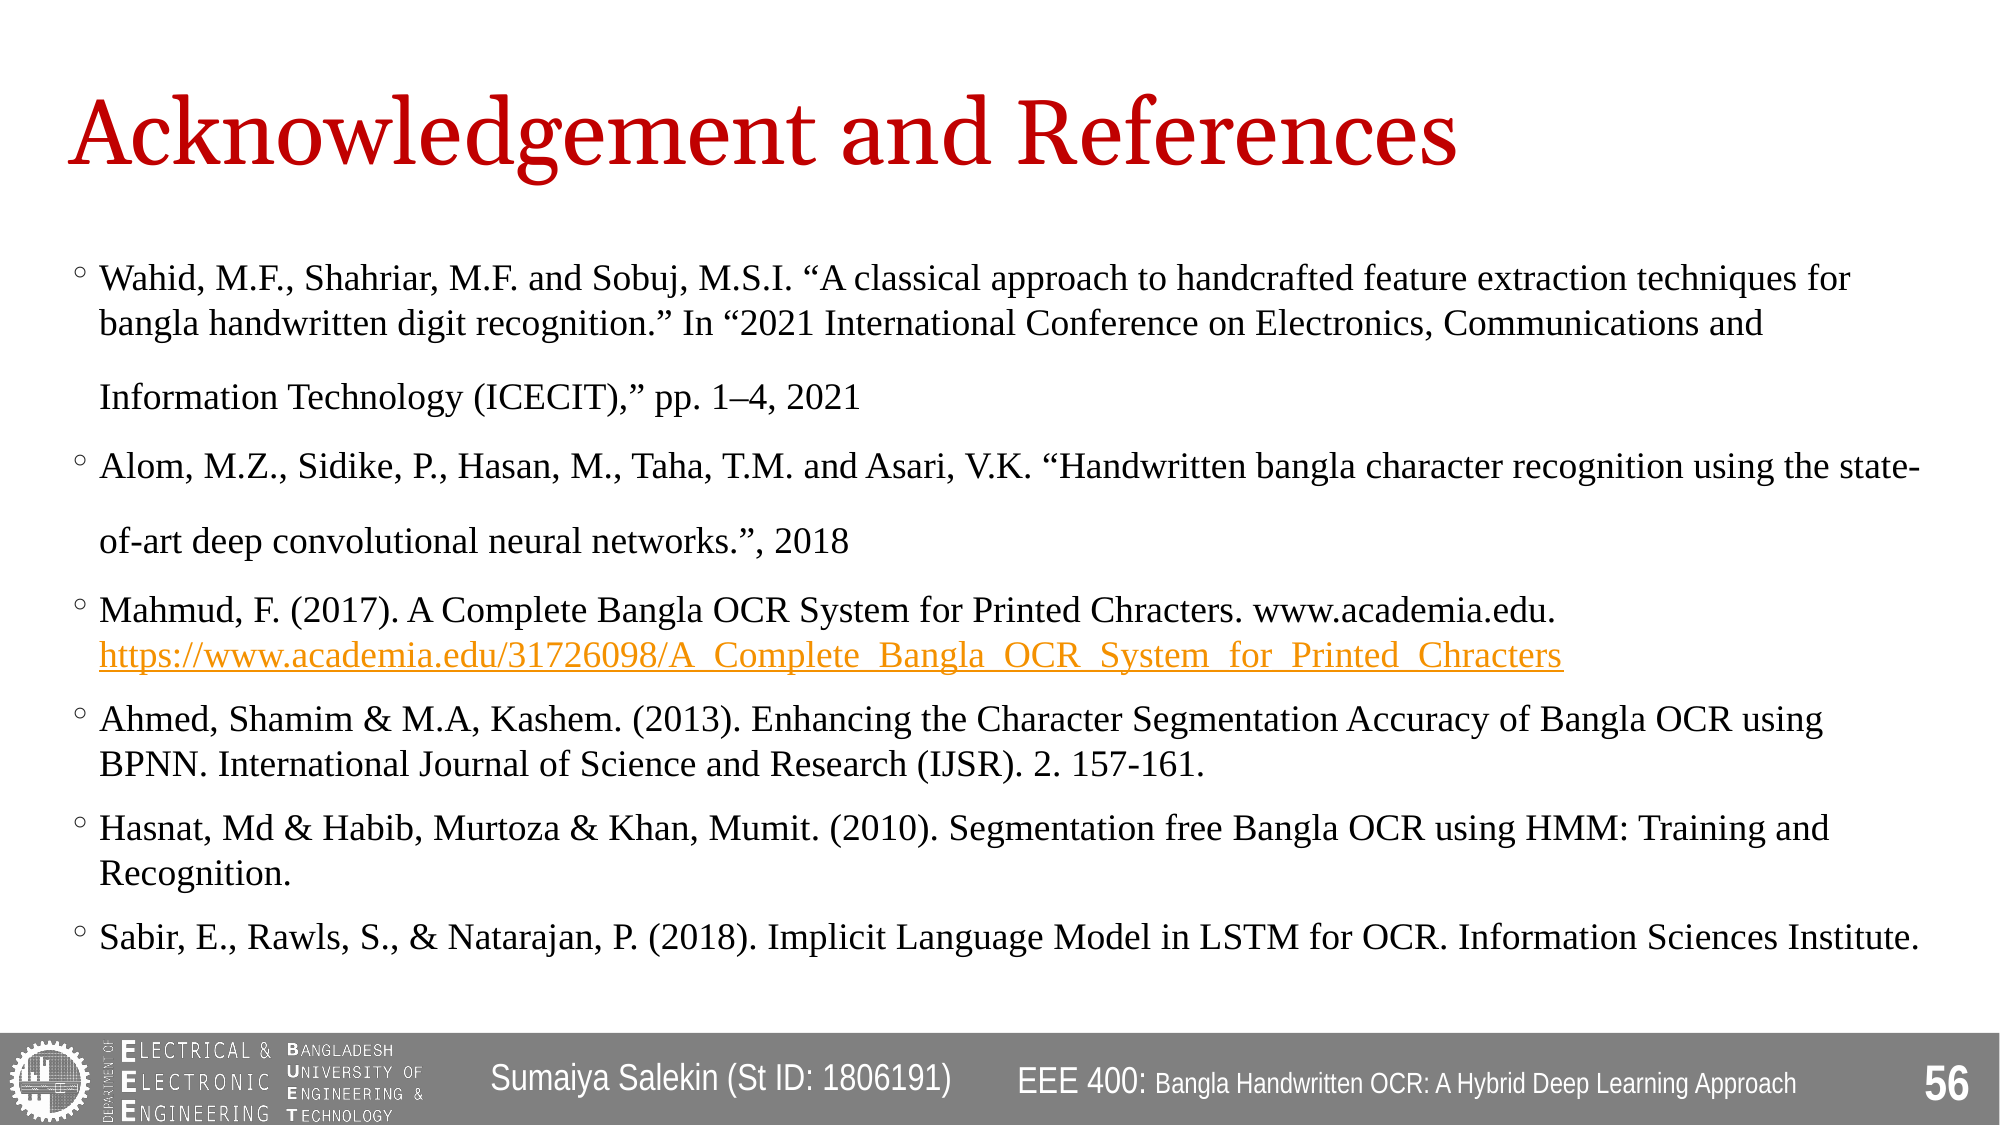

# Acknowledgement and References
Wahid, M.F., Shahriar, M.F. and Sobuj, M.S.I. “A classical approach to handcrafted feature extraction techniques for bangla handwritten digit recognition.” In “2021 International Conference on Electronics, Communications and Information Technology (ICECIT),” pp. 1–4, 2021
Alom, M.Z., Sidike, P., Hasan, M., Taha, T.M. and Asari, V.K. “Handwritten bangla character recognition using the state-of-art deep convolutional neural networks.”, 2018
Mahmud, F. (2017). A Complete Bangla OCR System for Printed Chracters. www.academia.edu. https://www.academia.edu/31726098/A_Complete_Bangla_OCR_System_for_Printed_Chracters
Ahmed, Shamim & M.A, Kashem. (2013). Enhancing the Character Segmentation Accuracy of Bangla OCR using BPNN. International Journal of Science and Research (IJSR). 2. 157-161.
Hasnat, Md & Habib, Murtoza & Khan, Mumit. (2010). Segmentation free Bangla OCR using HMM: Training and Recognition.
Sabir, E., Rawls, S., & Natarajan, P. (2018). Implicit Language Model in LSTM for OCR. Information Sciences Institute.
Sumaiya Salekin (St ID: 1806191)
EEE 400: Bangla Handwritten OCR: A Hybrid Deep Learning Approach
56